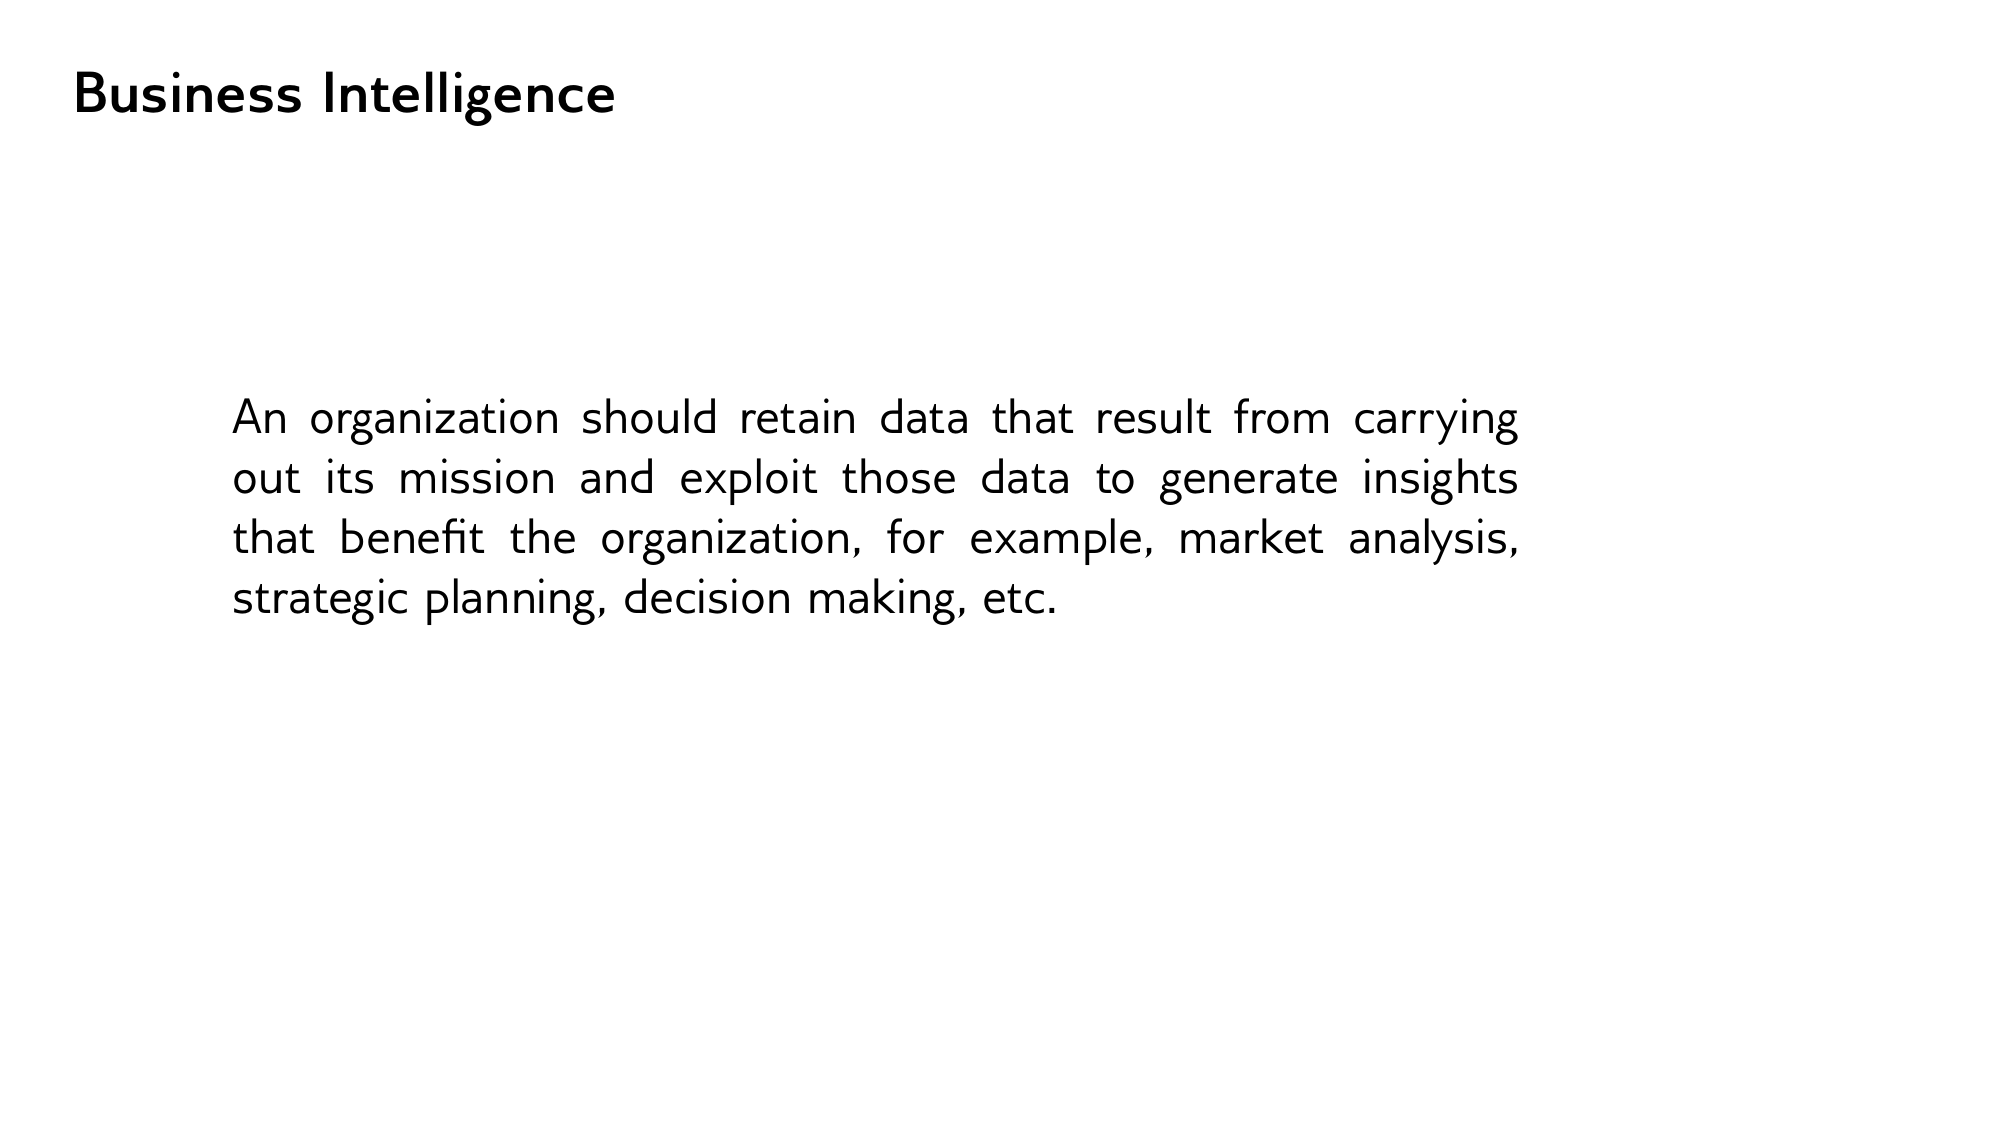

Business Intelligence
An organization should retain data that result from carrying out its mission and exploit those data to generate insights that benefit the organization, for example, market analysis, strategic planning, decision making, etc.